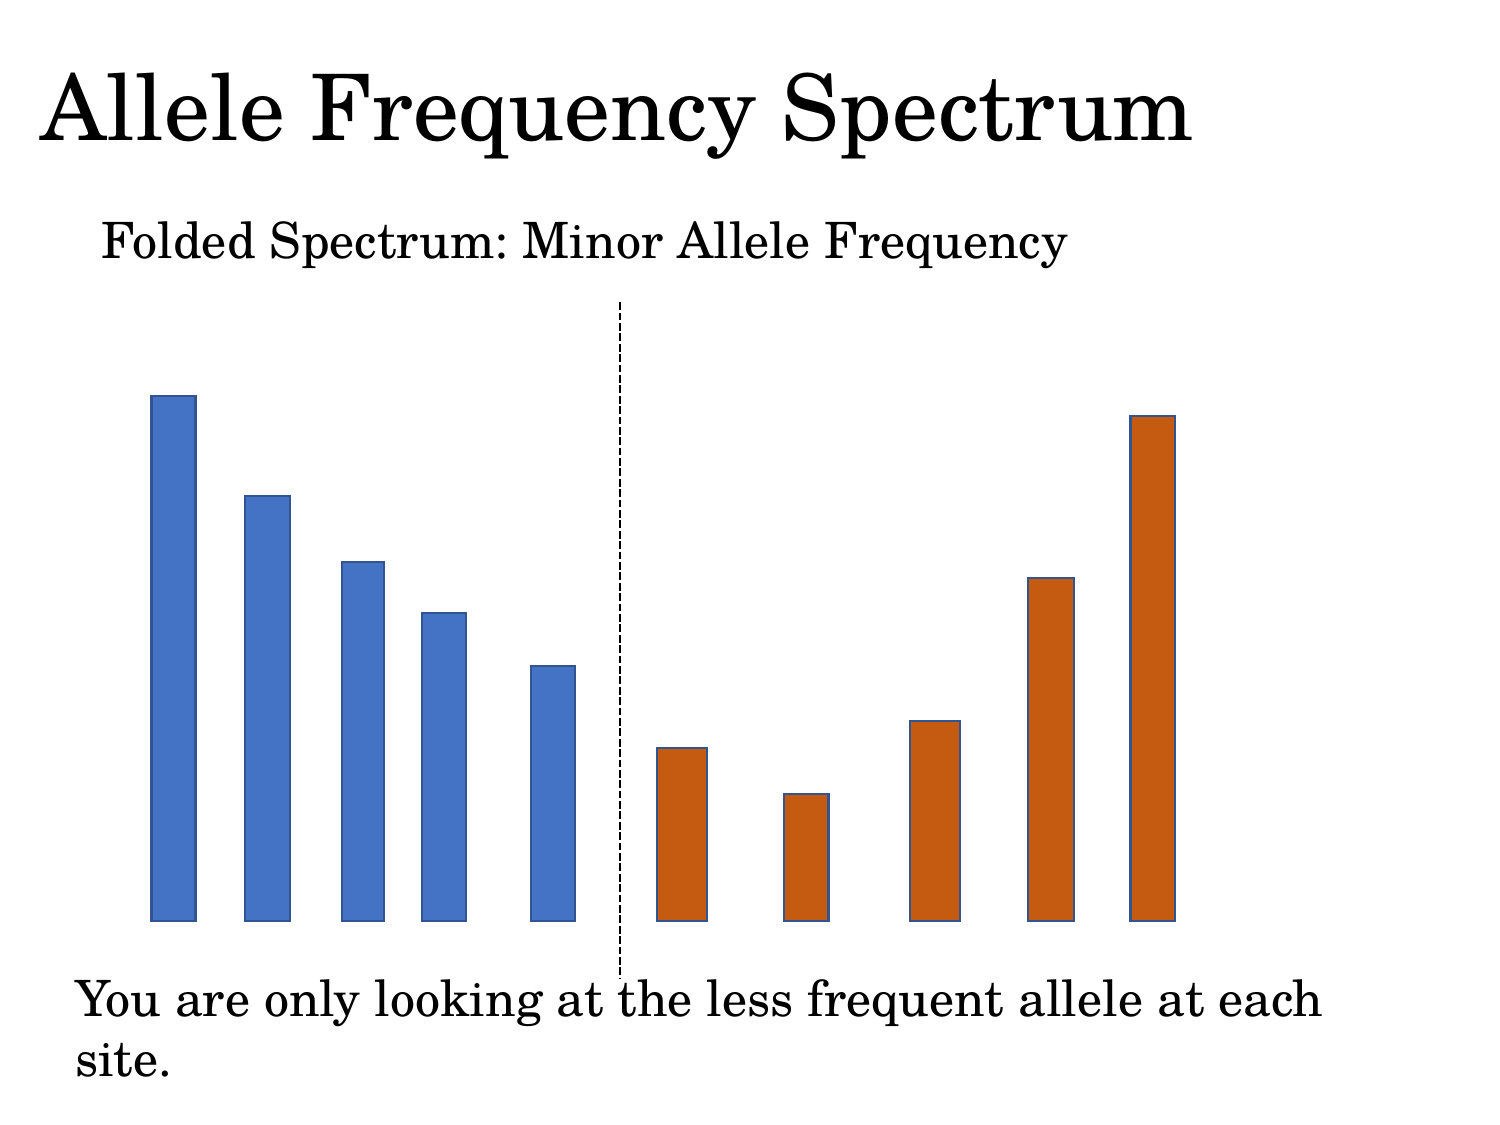

# Allele Frequency Spectrum
Folded Spectrum: Minor Allele Frequency

You are only looking at the less frequent allele at each site.